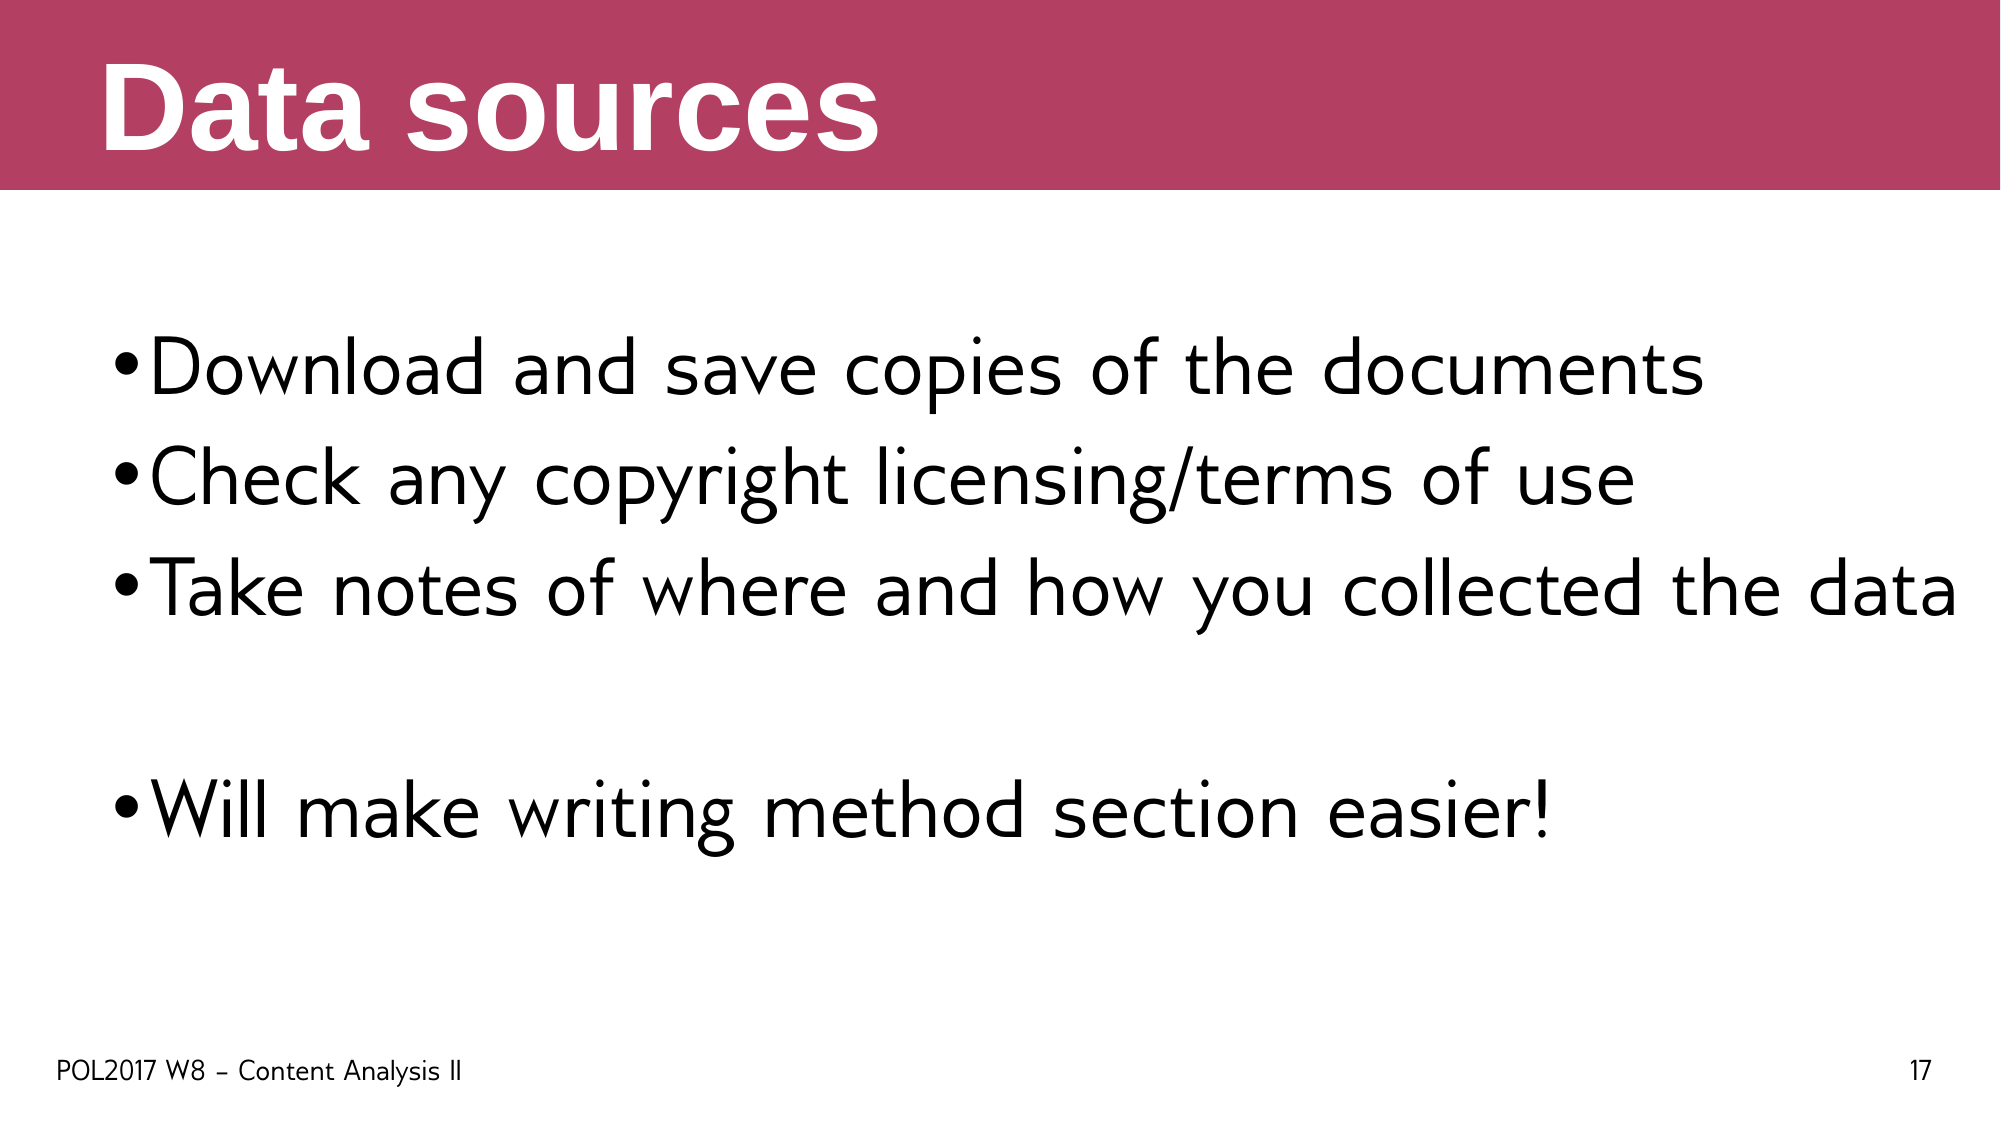

# Data sources
Download and save copies of the documents
Check any copyright licensing/terms of use
Take notes of where and how you collected the data

Will make writing method section easier!

POL2017 W8 – Content Analysis II
17